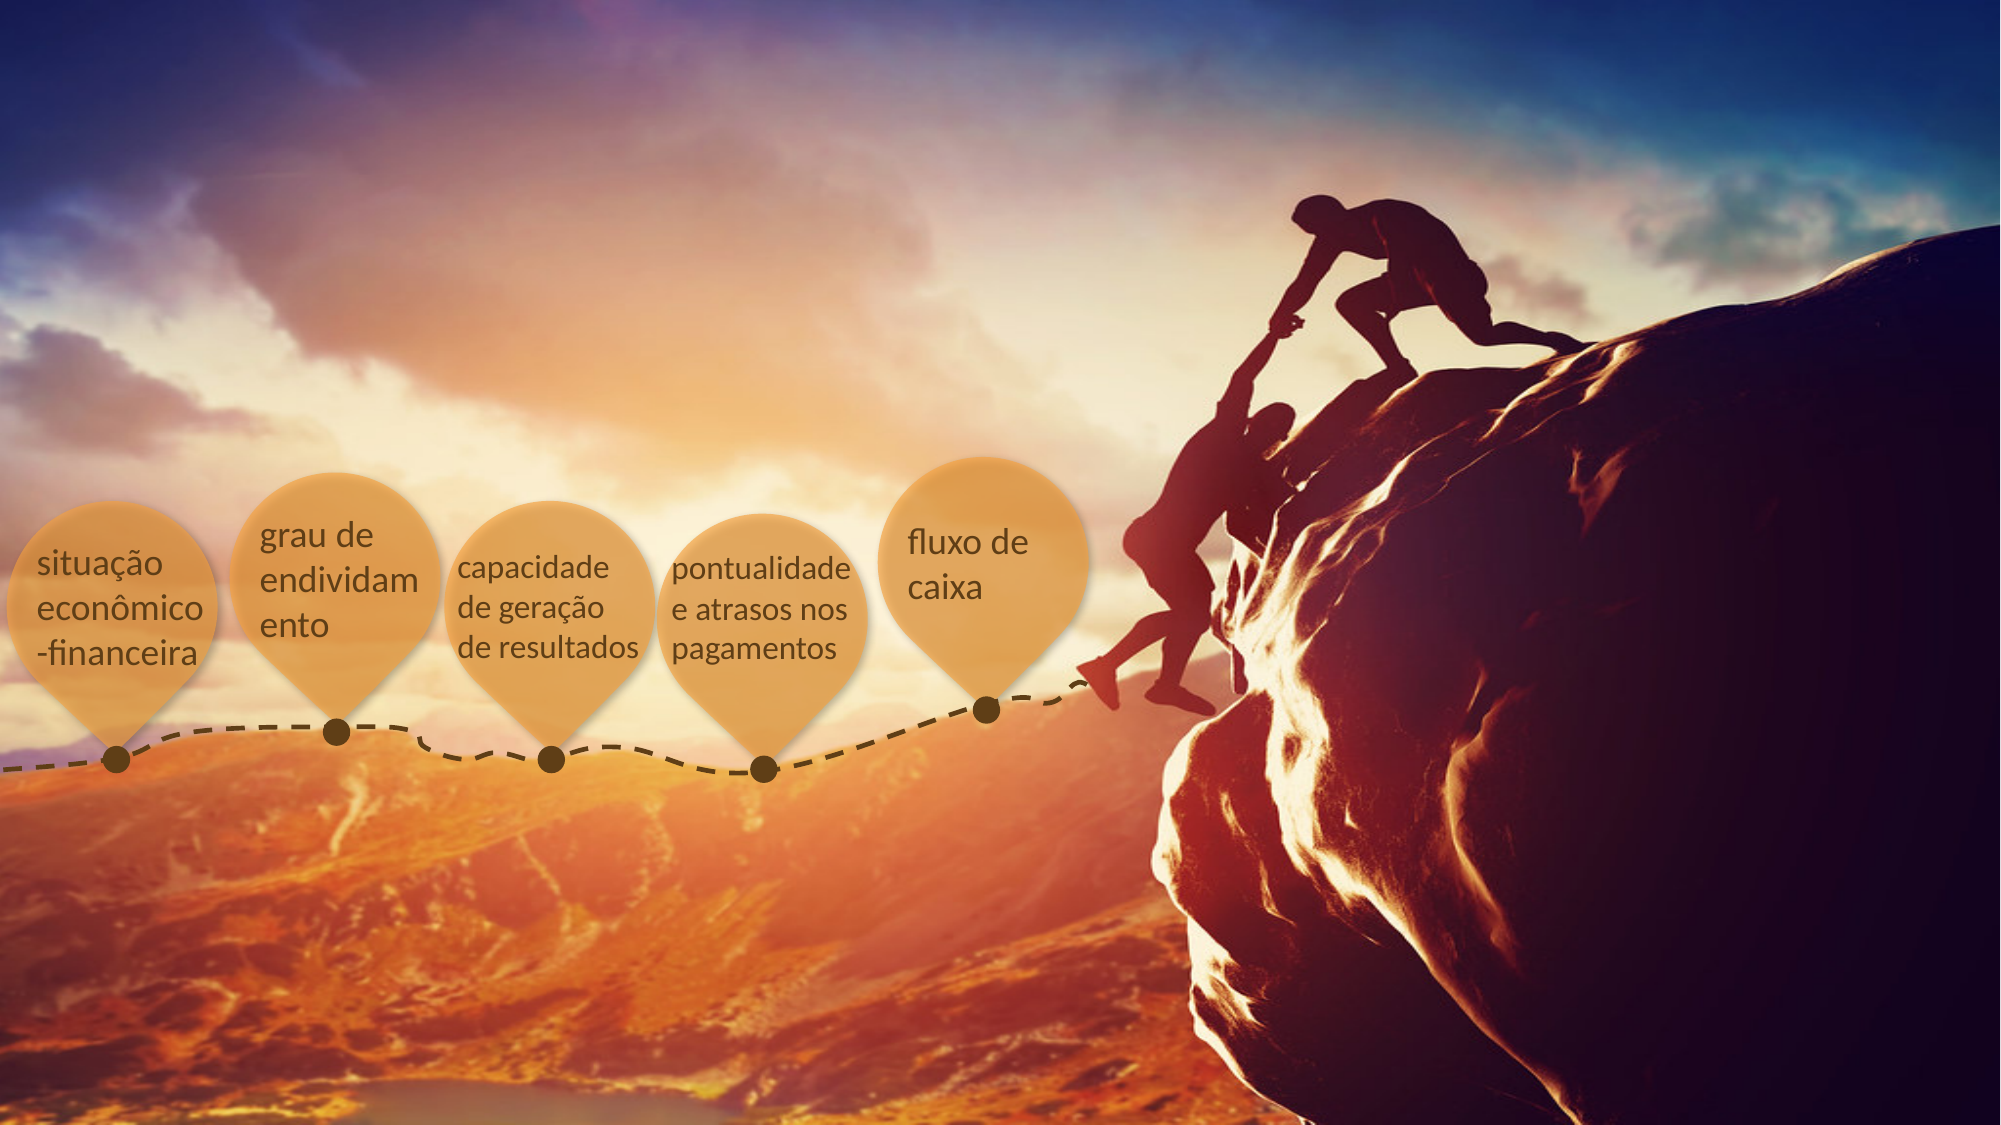

grau de endividamento
fluxo de caixa

situação econômico-financeira
capacidade de geração de resultados
pontualidade e atrasos nos pagamentos